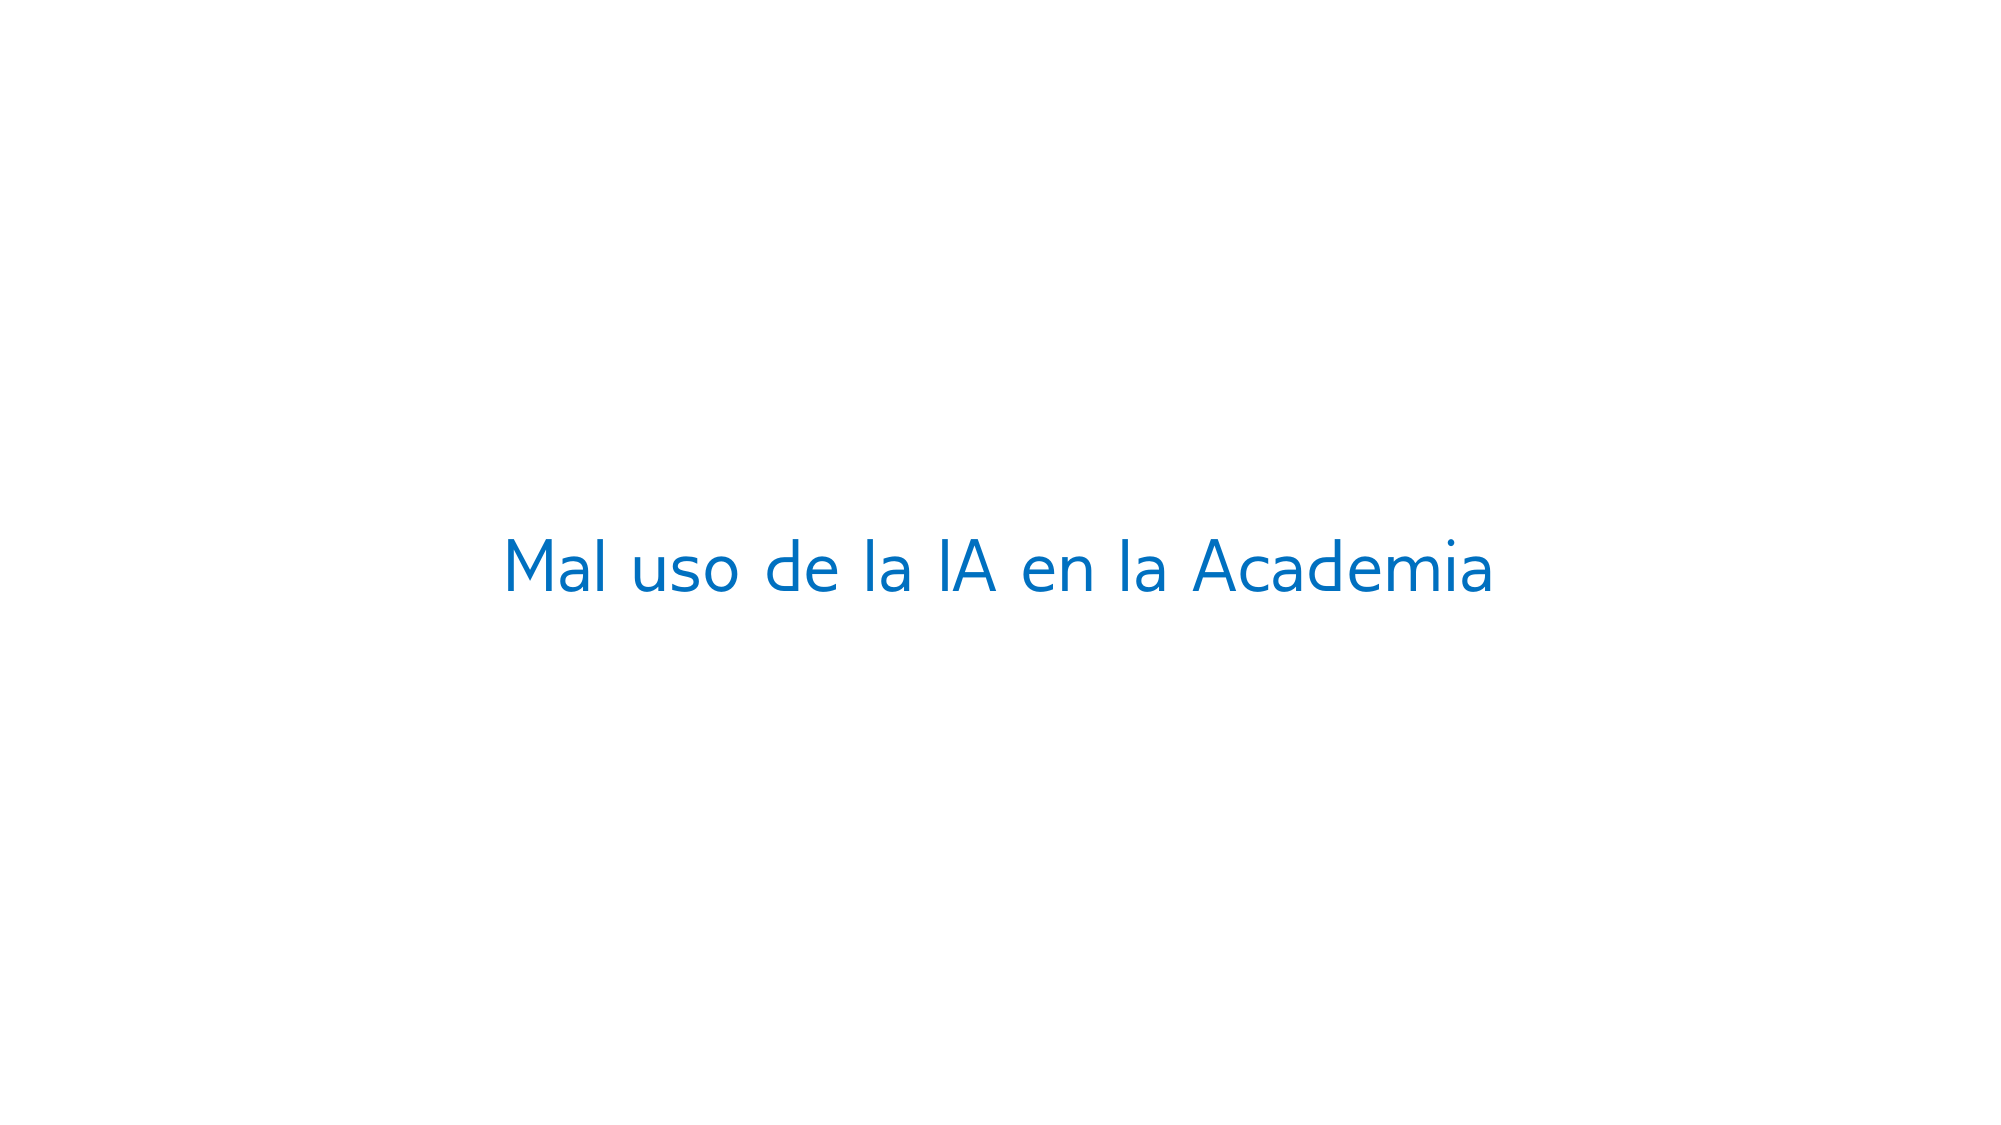

Mal uso de la IA en la Academia